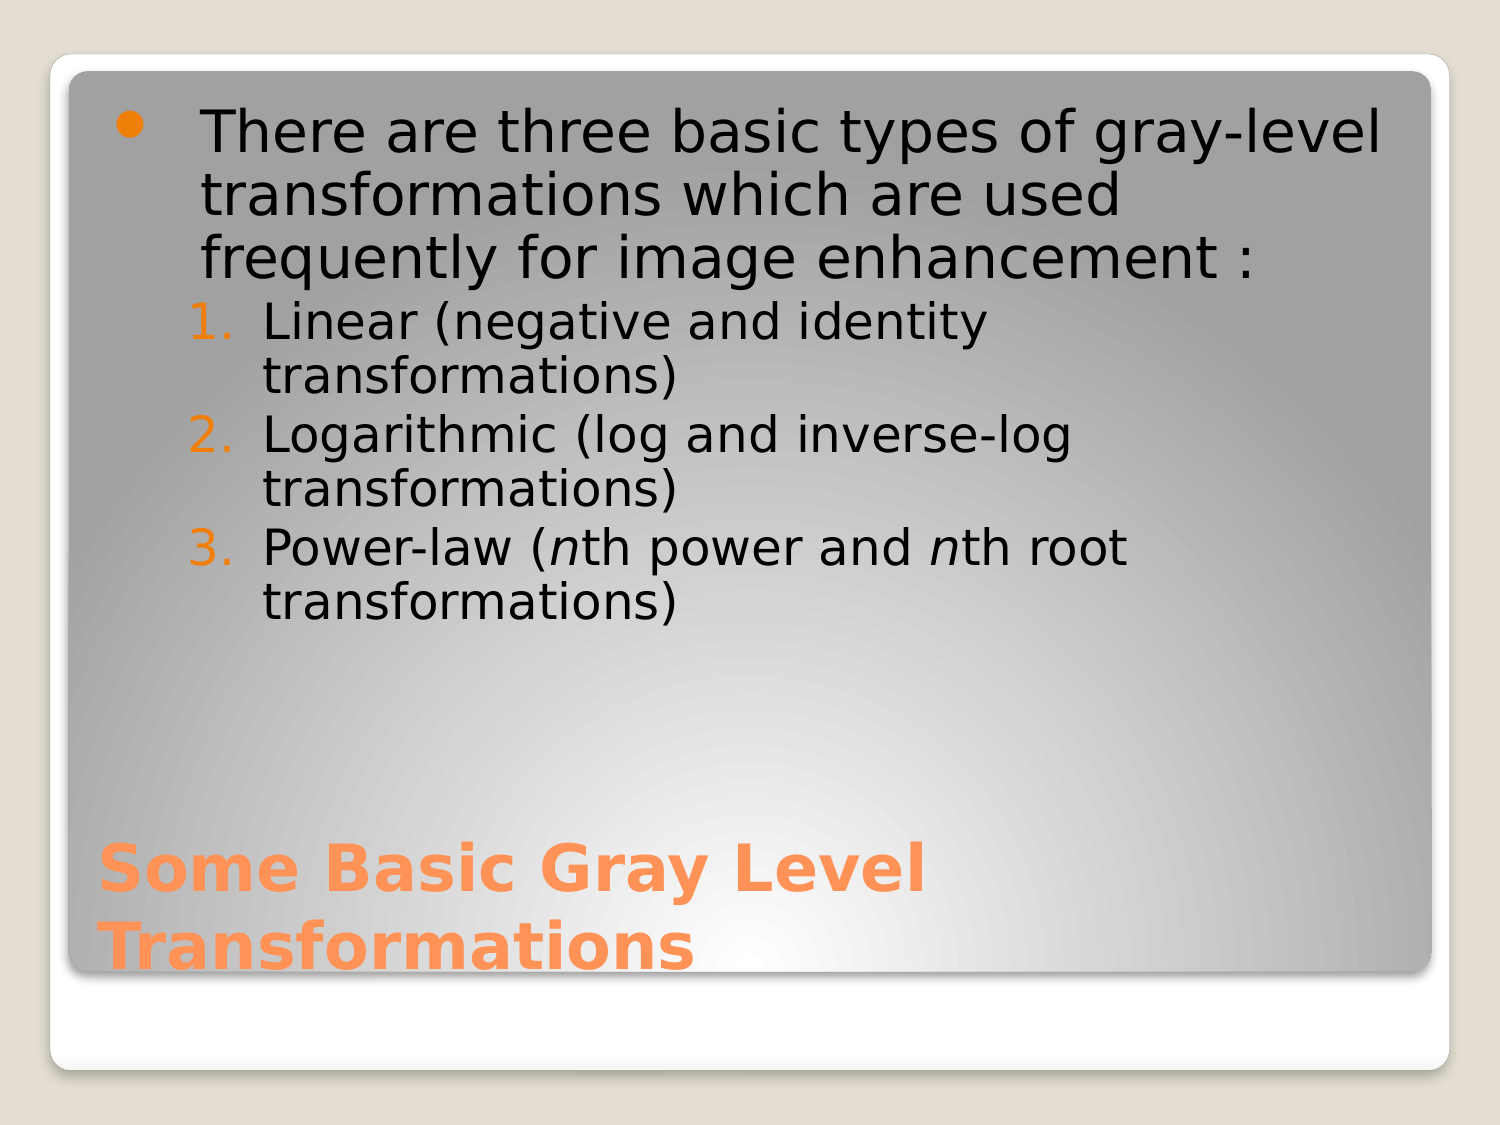

There are three basic types of gray-level transformations which are used frequently for image enhancement :
Linear (negative and identity transformations)
Logarithmic (log and inverse-log transformations)
Power-law (nth power and nth root transformations)
# Some Basic Gray Level Transformations